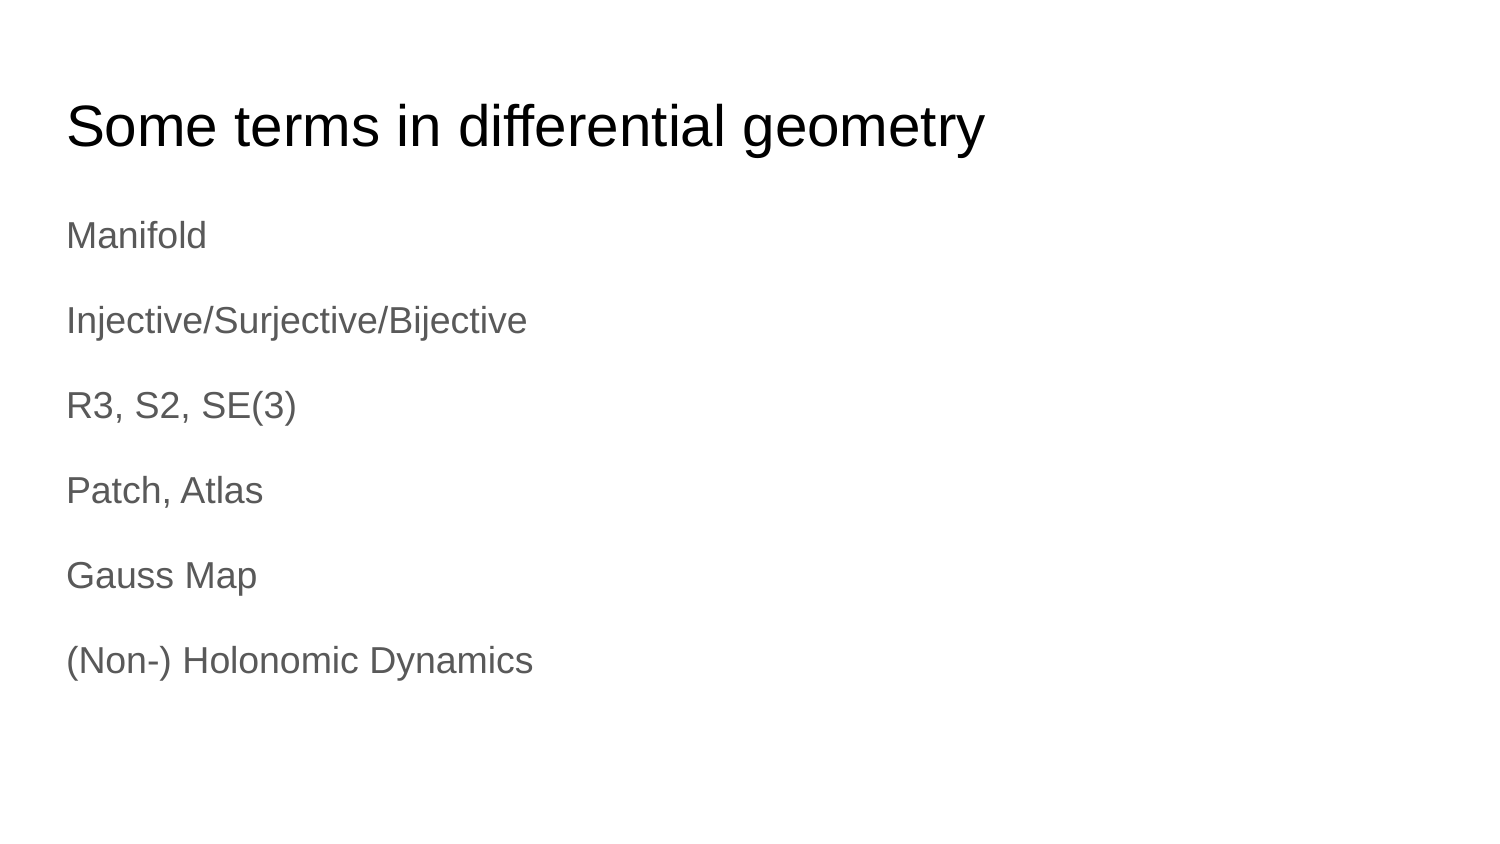

# Some terms in differential geometry
Manifold
Injective/Surjective/Bijective
R3, S2, SE(3)
Patch, Atlas
Gauss Map
(Non-) Holonomic Dynamics